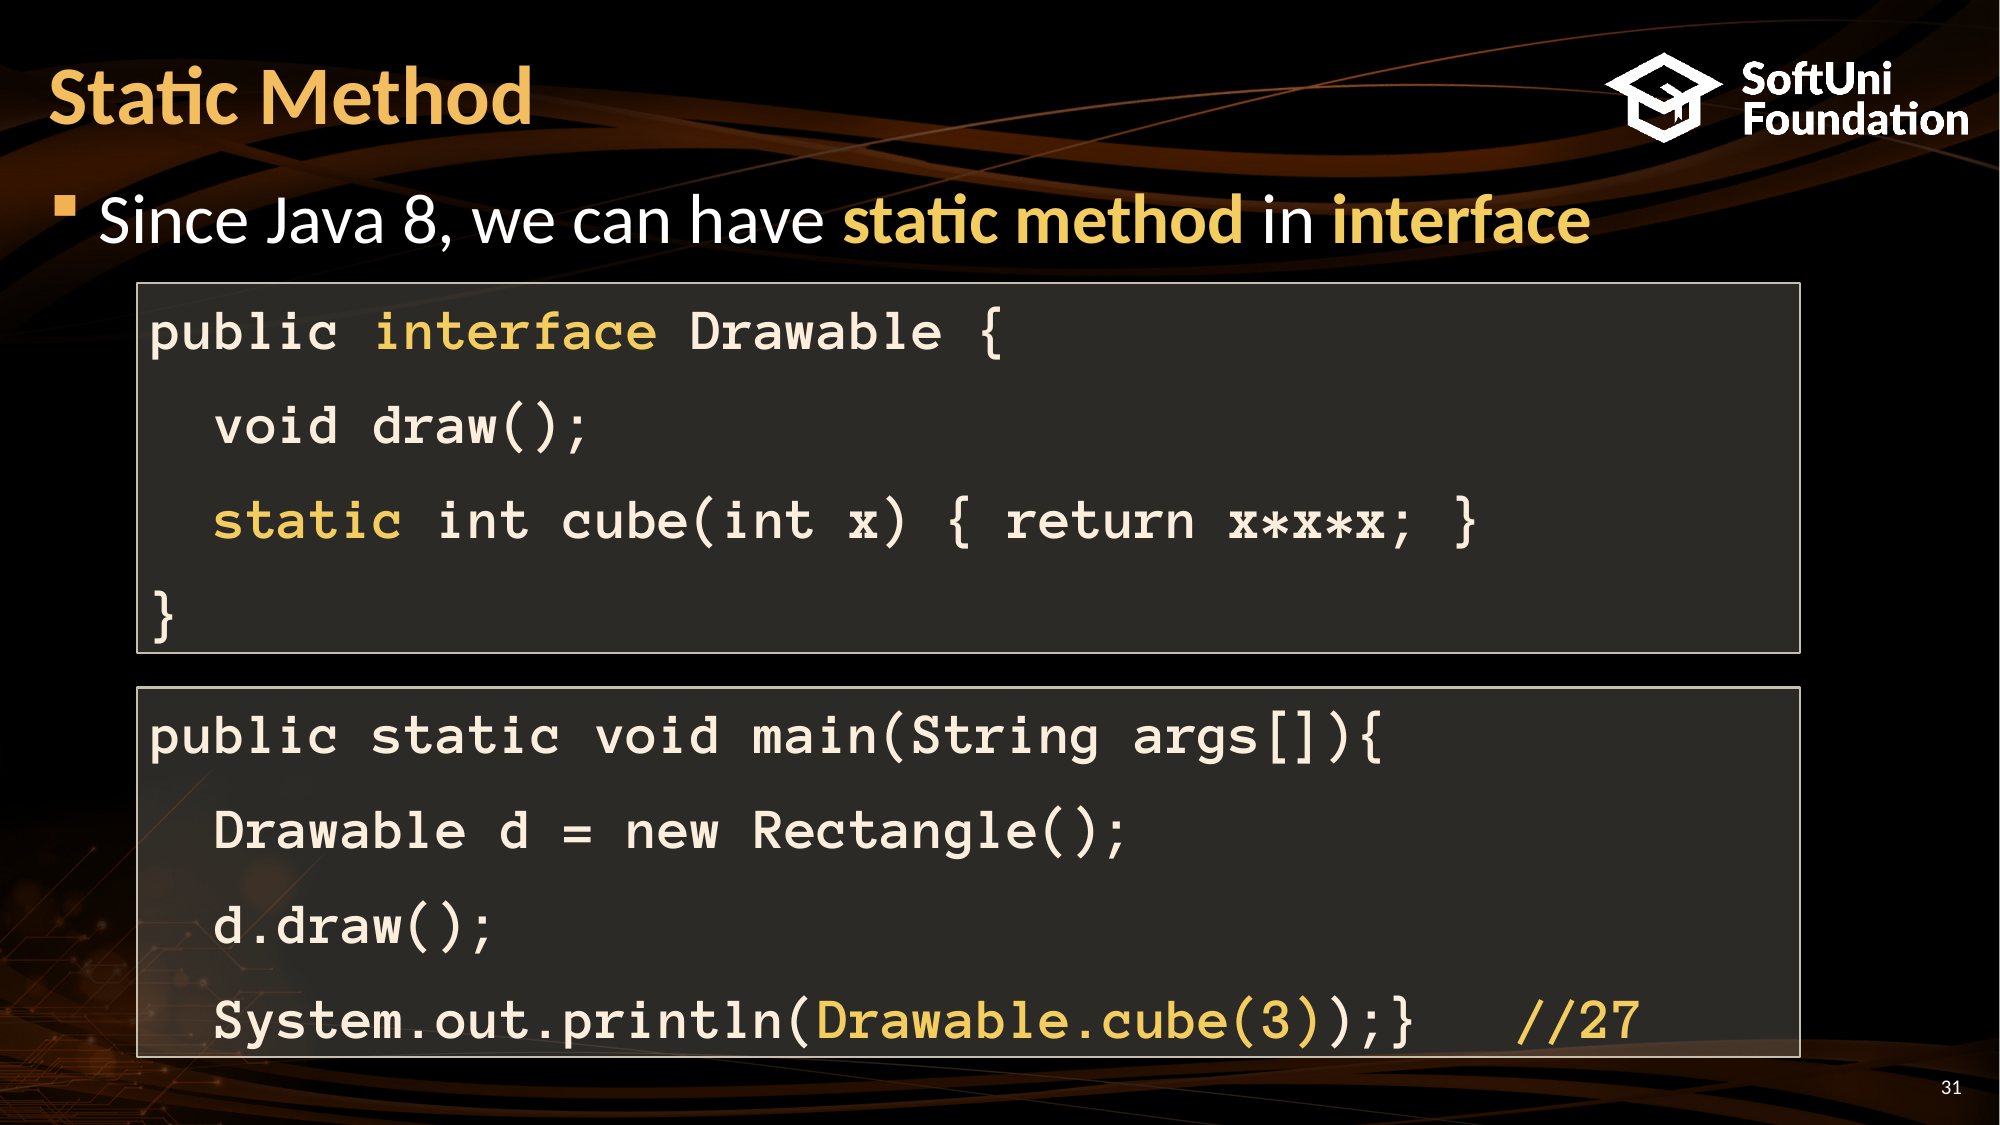

# Static Method
Since Java 8, we can have static method in interface

public interface Drawable {
  void draw();
  static int cube(int x) { return x*x*x; }
}
public static void main(String args[]){
  Drawable d = new Rectangle();
  d.draw();
  System.out.println(Drawable.cube(3));}   //27
31